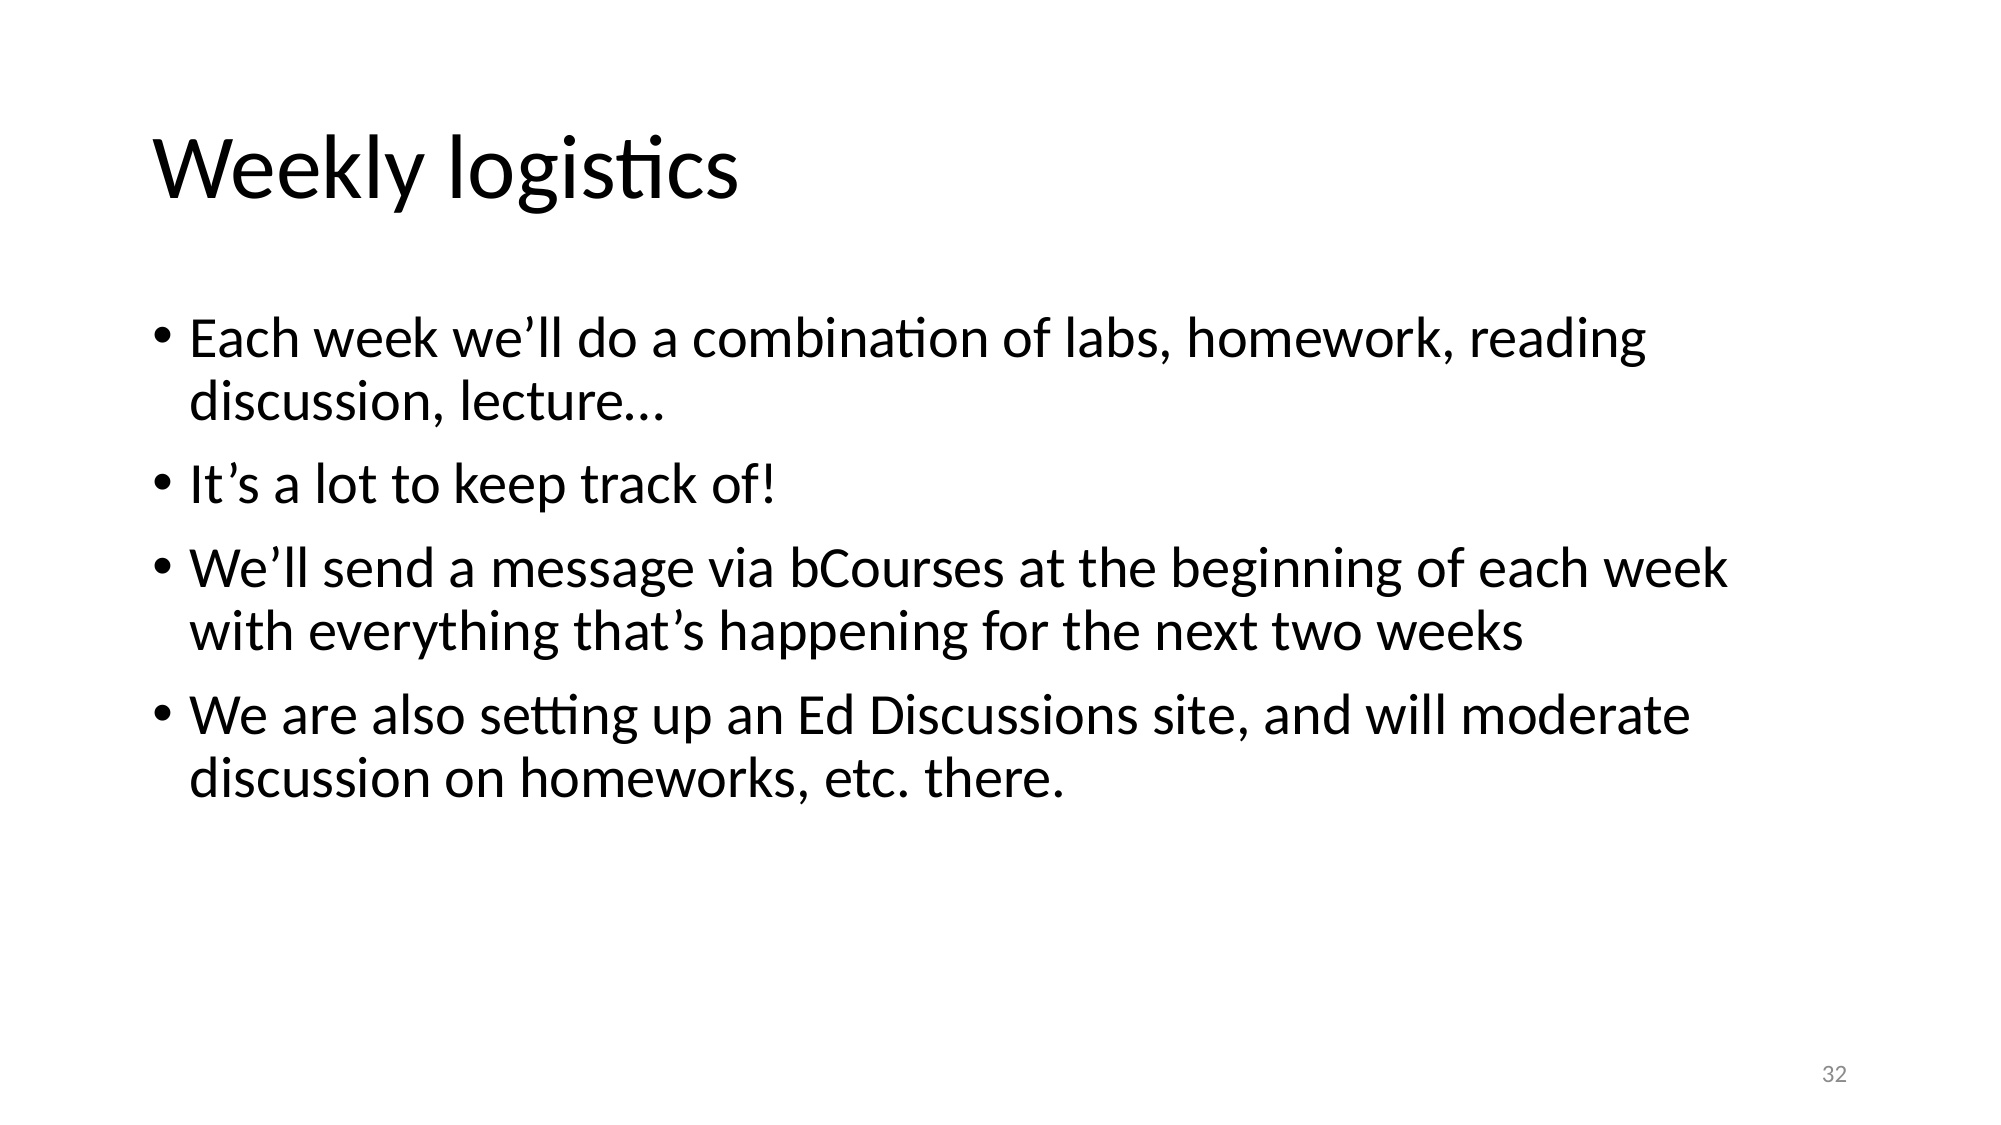

# Weekly logistics
Each week we’ll do a combination of labs, homework, reading discussion, lecture…
It’s a lot to keep track of!
We’ll send a message via bCourses at the beginning of each week with everything that’s happening for the next two weeks
We are also setting up an Ed Discussions site, and will moderate discussion on homeworks, etc. there.
32